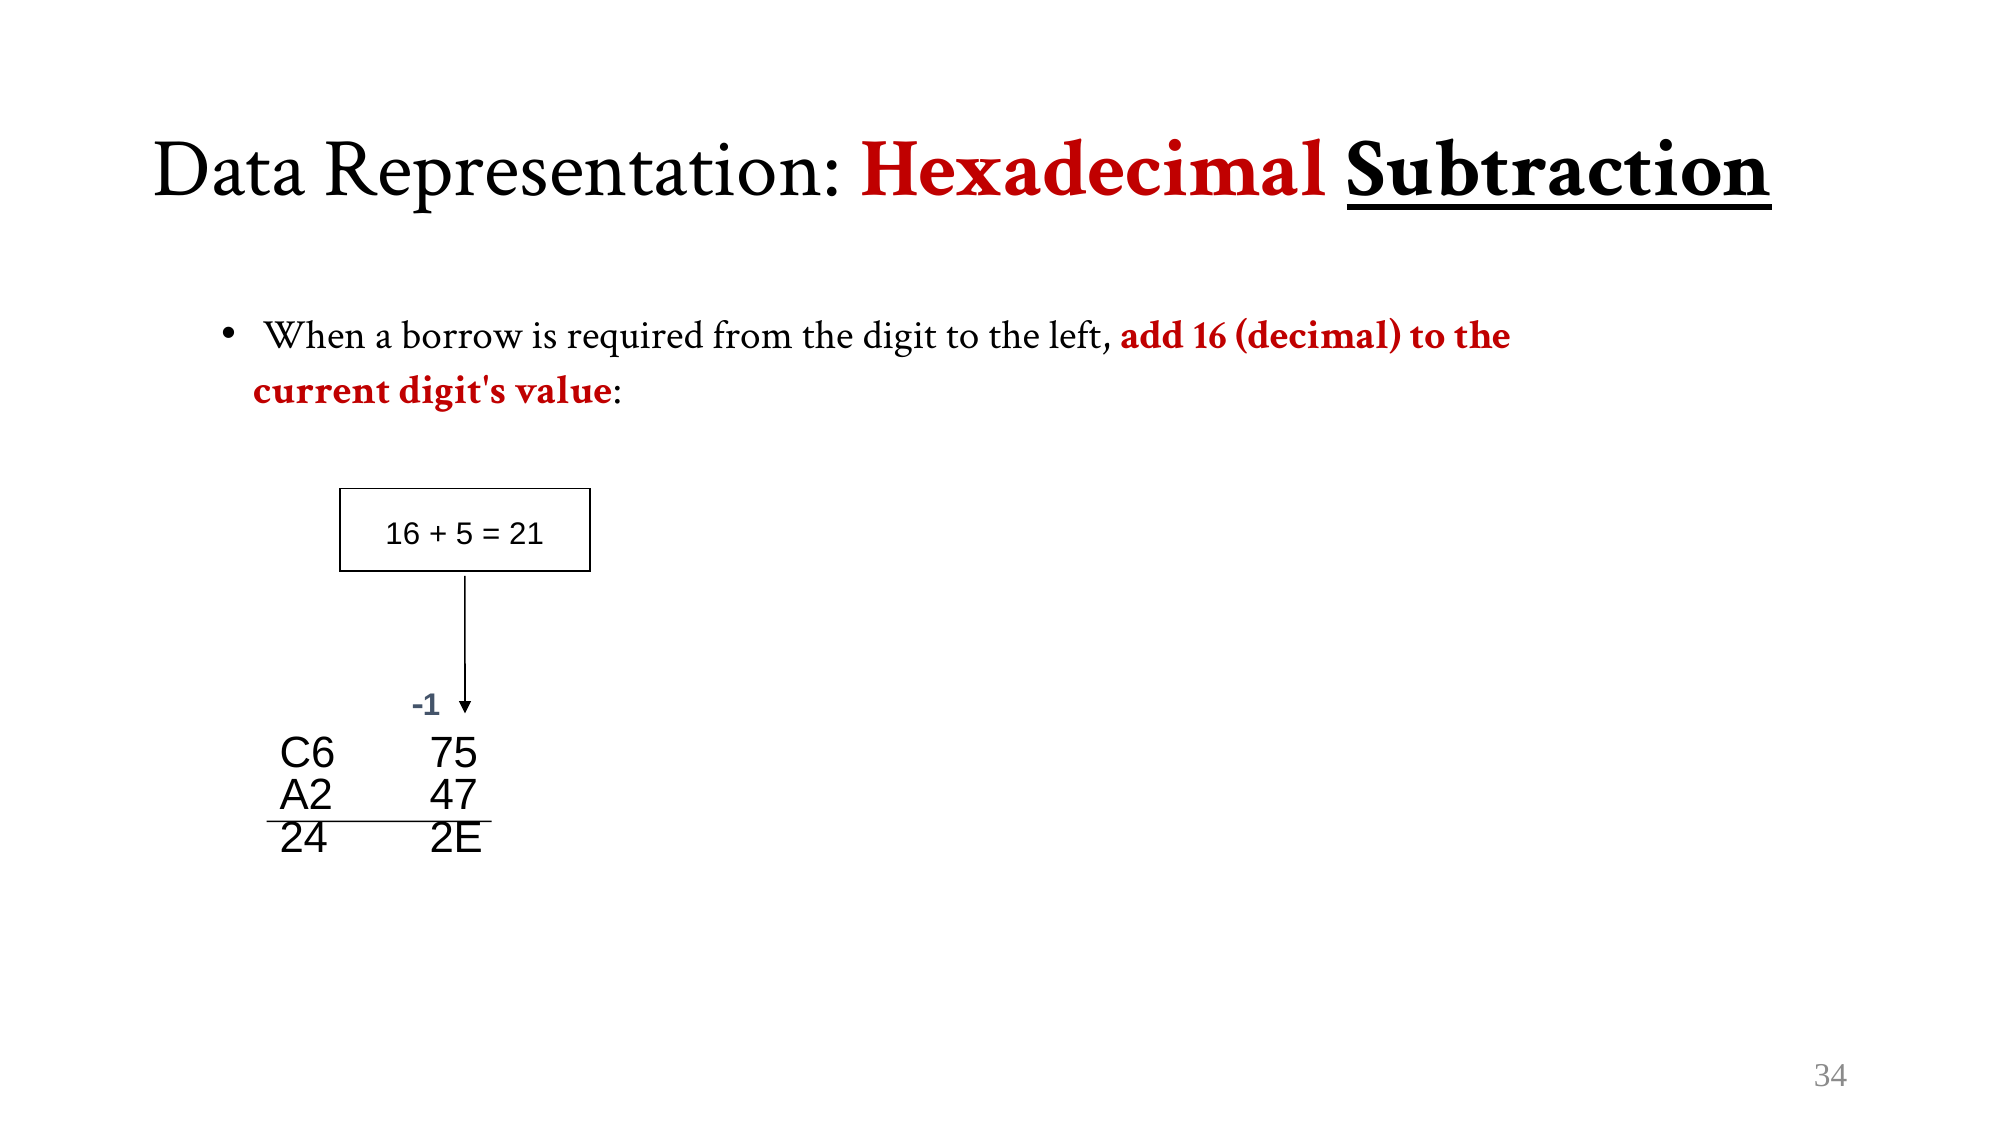

# Data Representation: Hexadecimal Subtraction
 When a borrow is required from the digit to the left, add 16 (decimal) to the current digit's value:
16 + 5 = 21

−1
C6	75
A2	47
24	2E

34